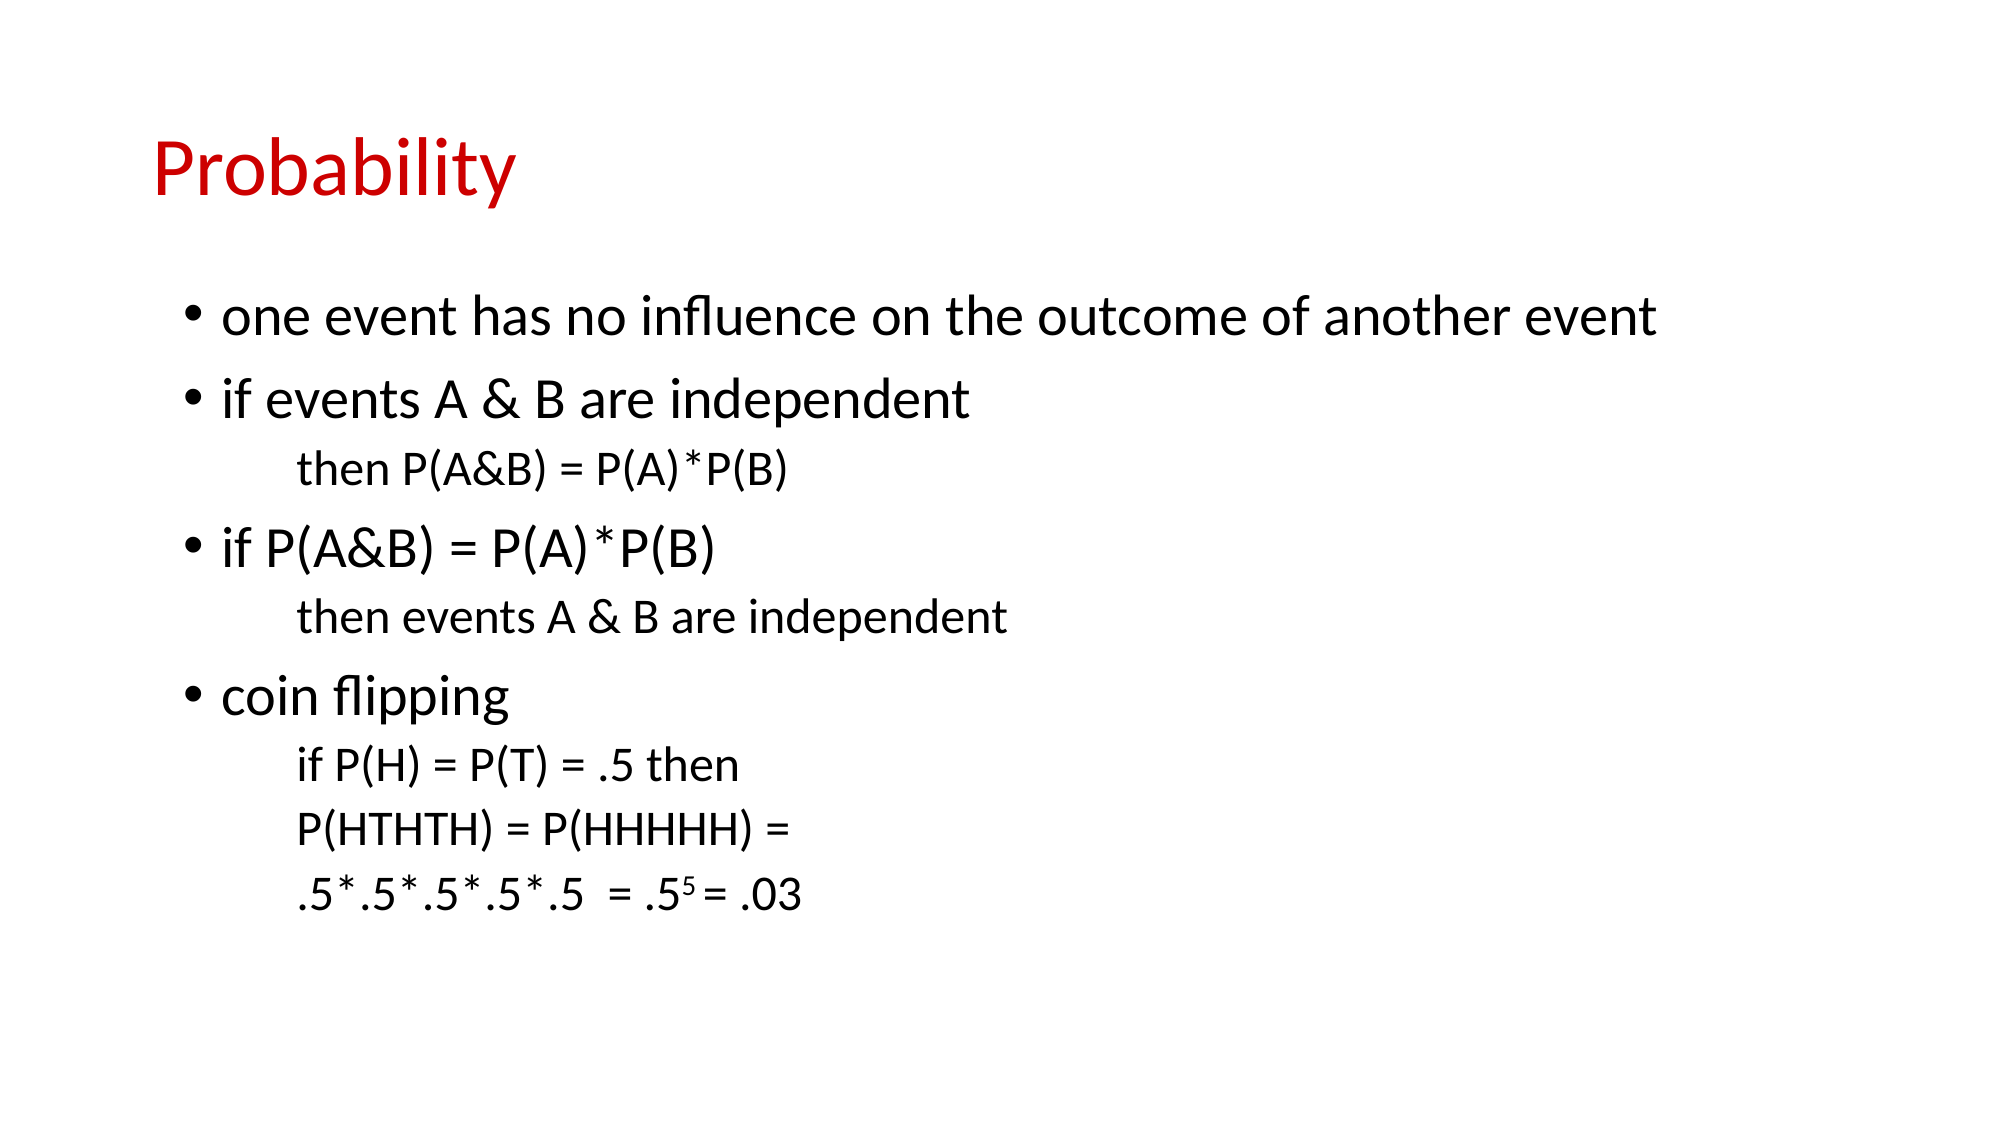

# Probability
one event has no influence on the outcome of another event
if events A & B are independent
	then P(A&B) = P(A)*P(B)
if P(A&B) = P(A)*P(B)
	then events A & B are independent
coin flipping
	if P(H) = P(T) = .5 then
	P(HTHTH) = P(HHHHH) =
	.5*.5*.5*.5*.5  = .55 = .03